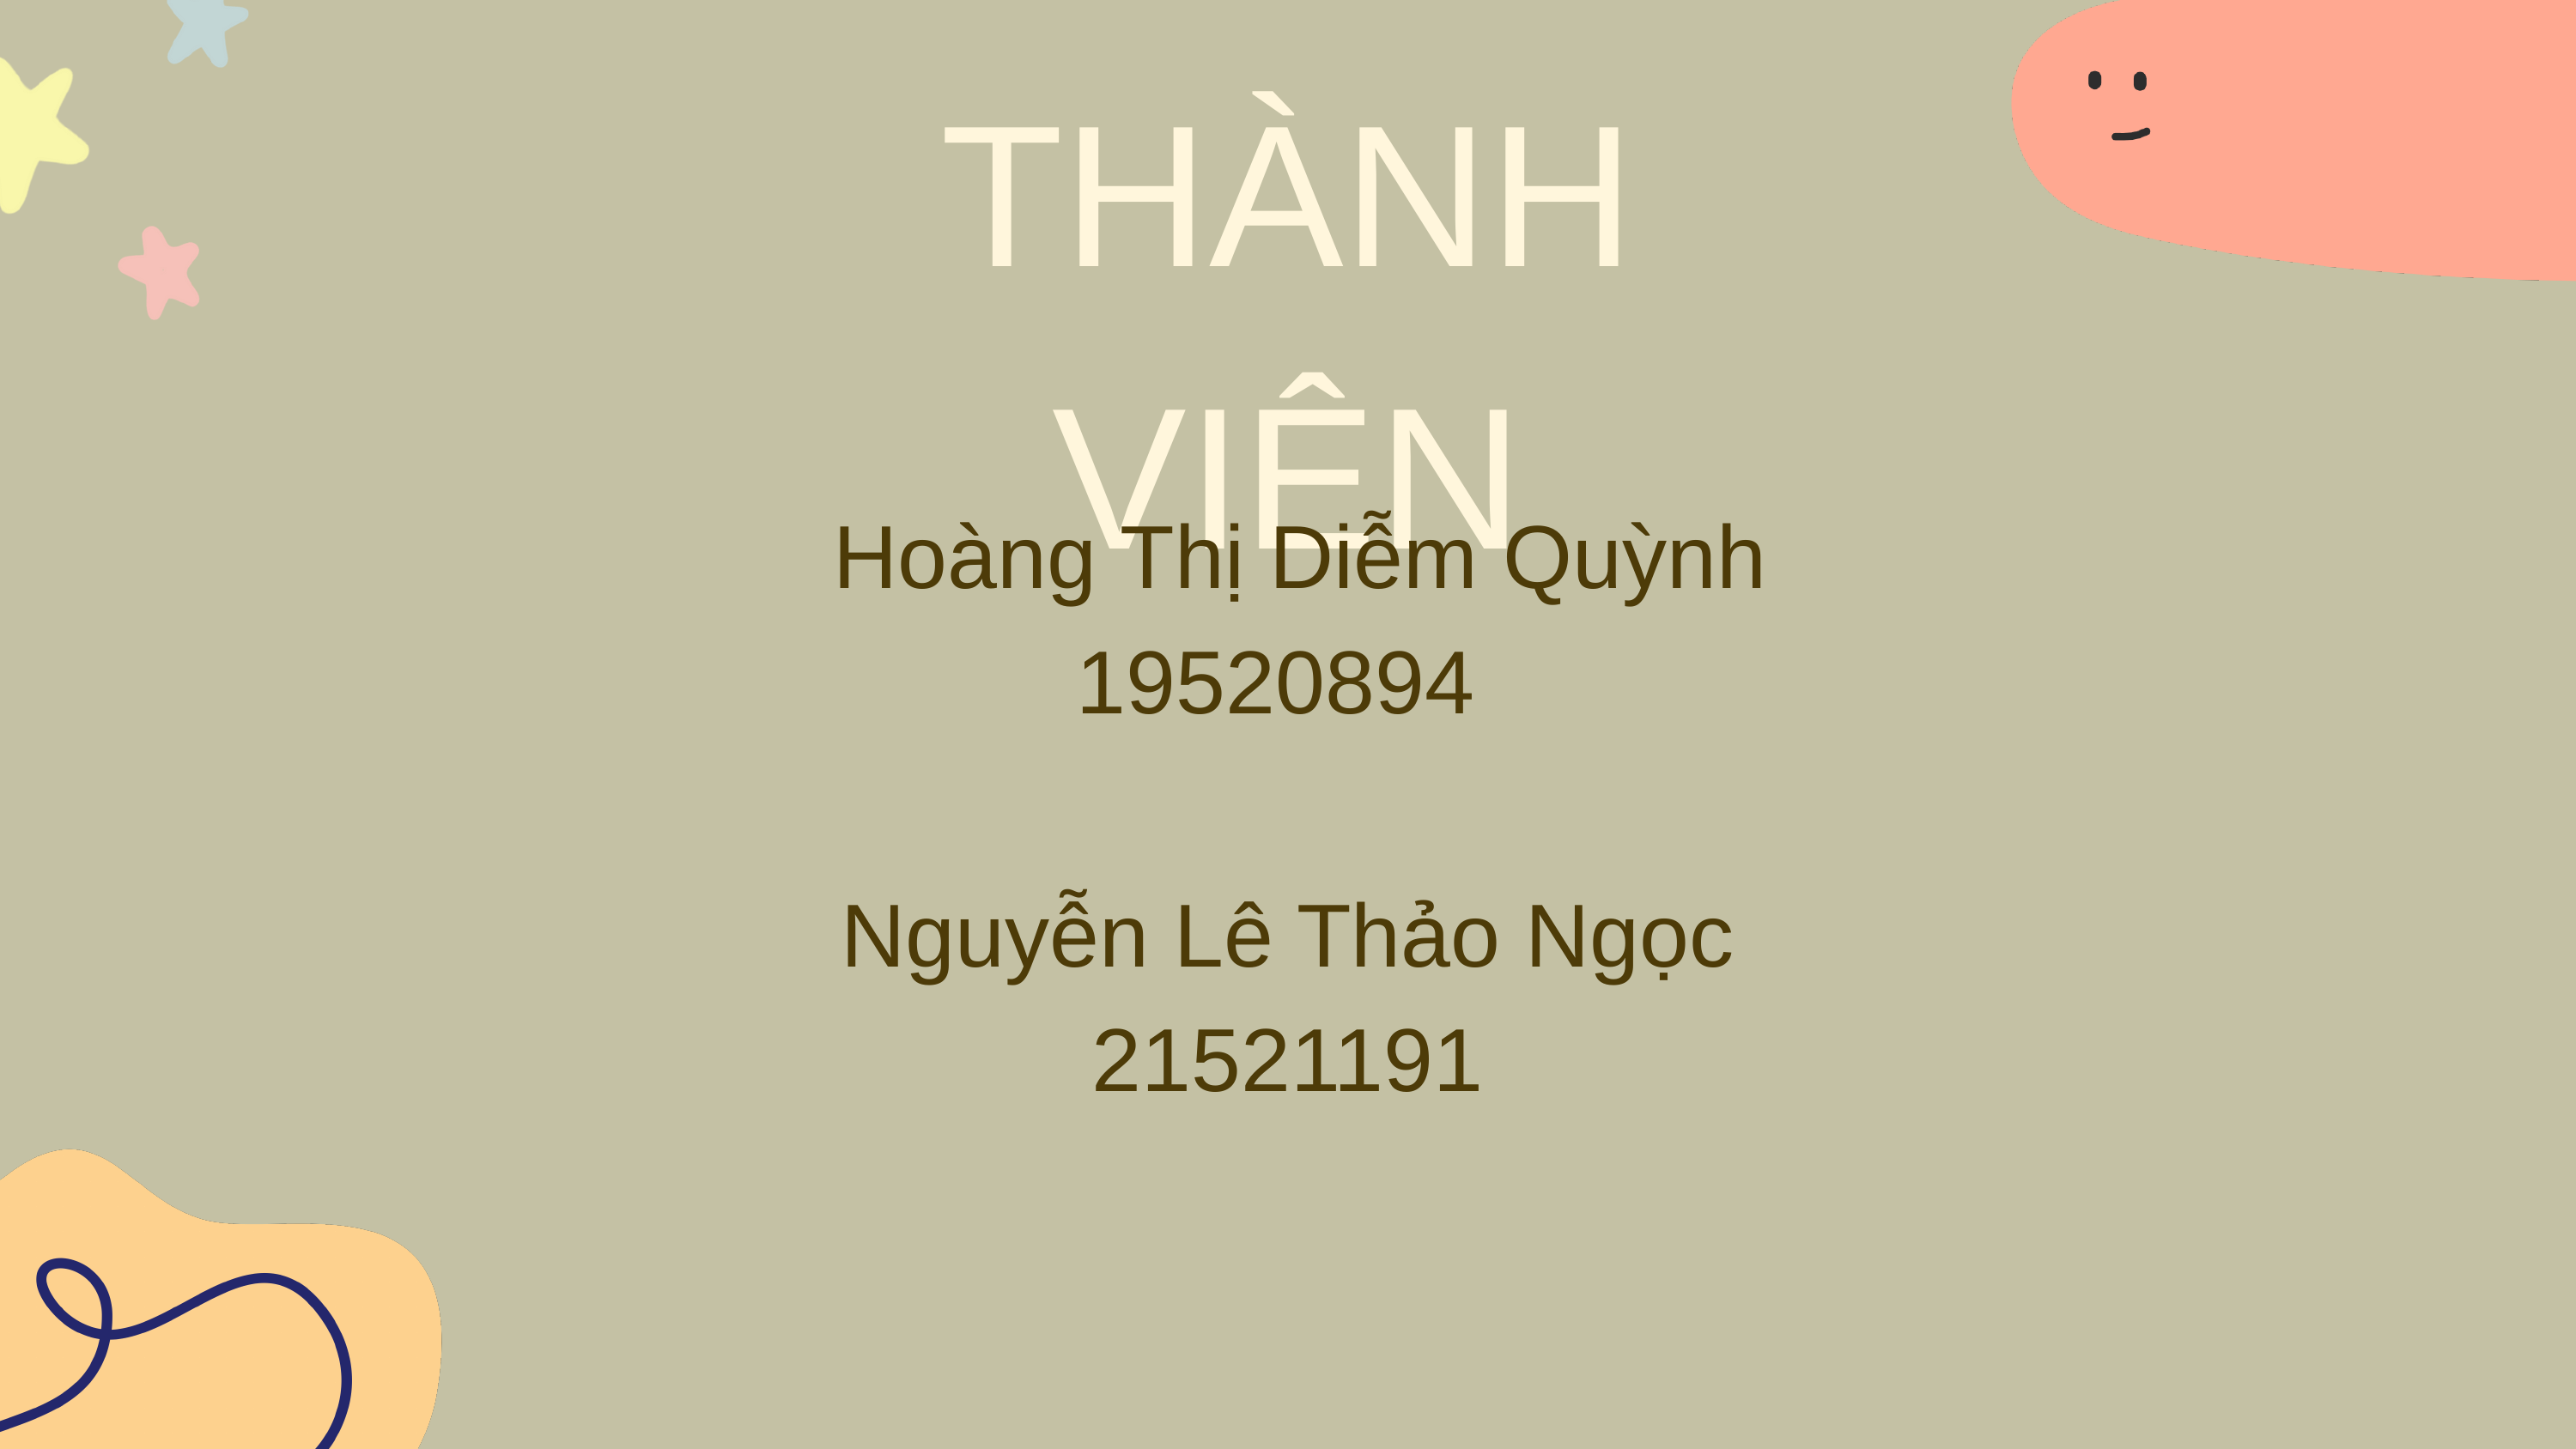

THÀNH VIÊN
 Hoàng Thị Diễm Quỳnh
19520894
Nguyễn Lê Thảo Ngọc
21521191